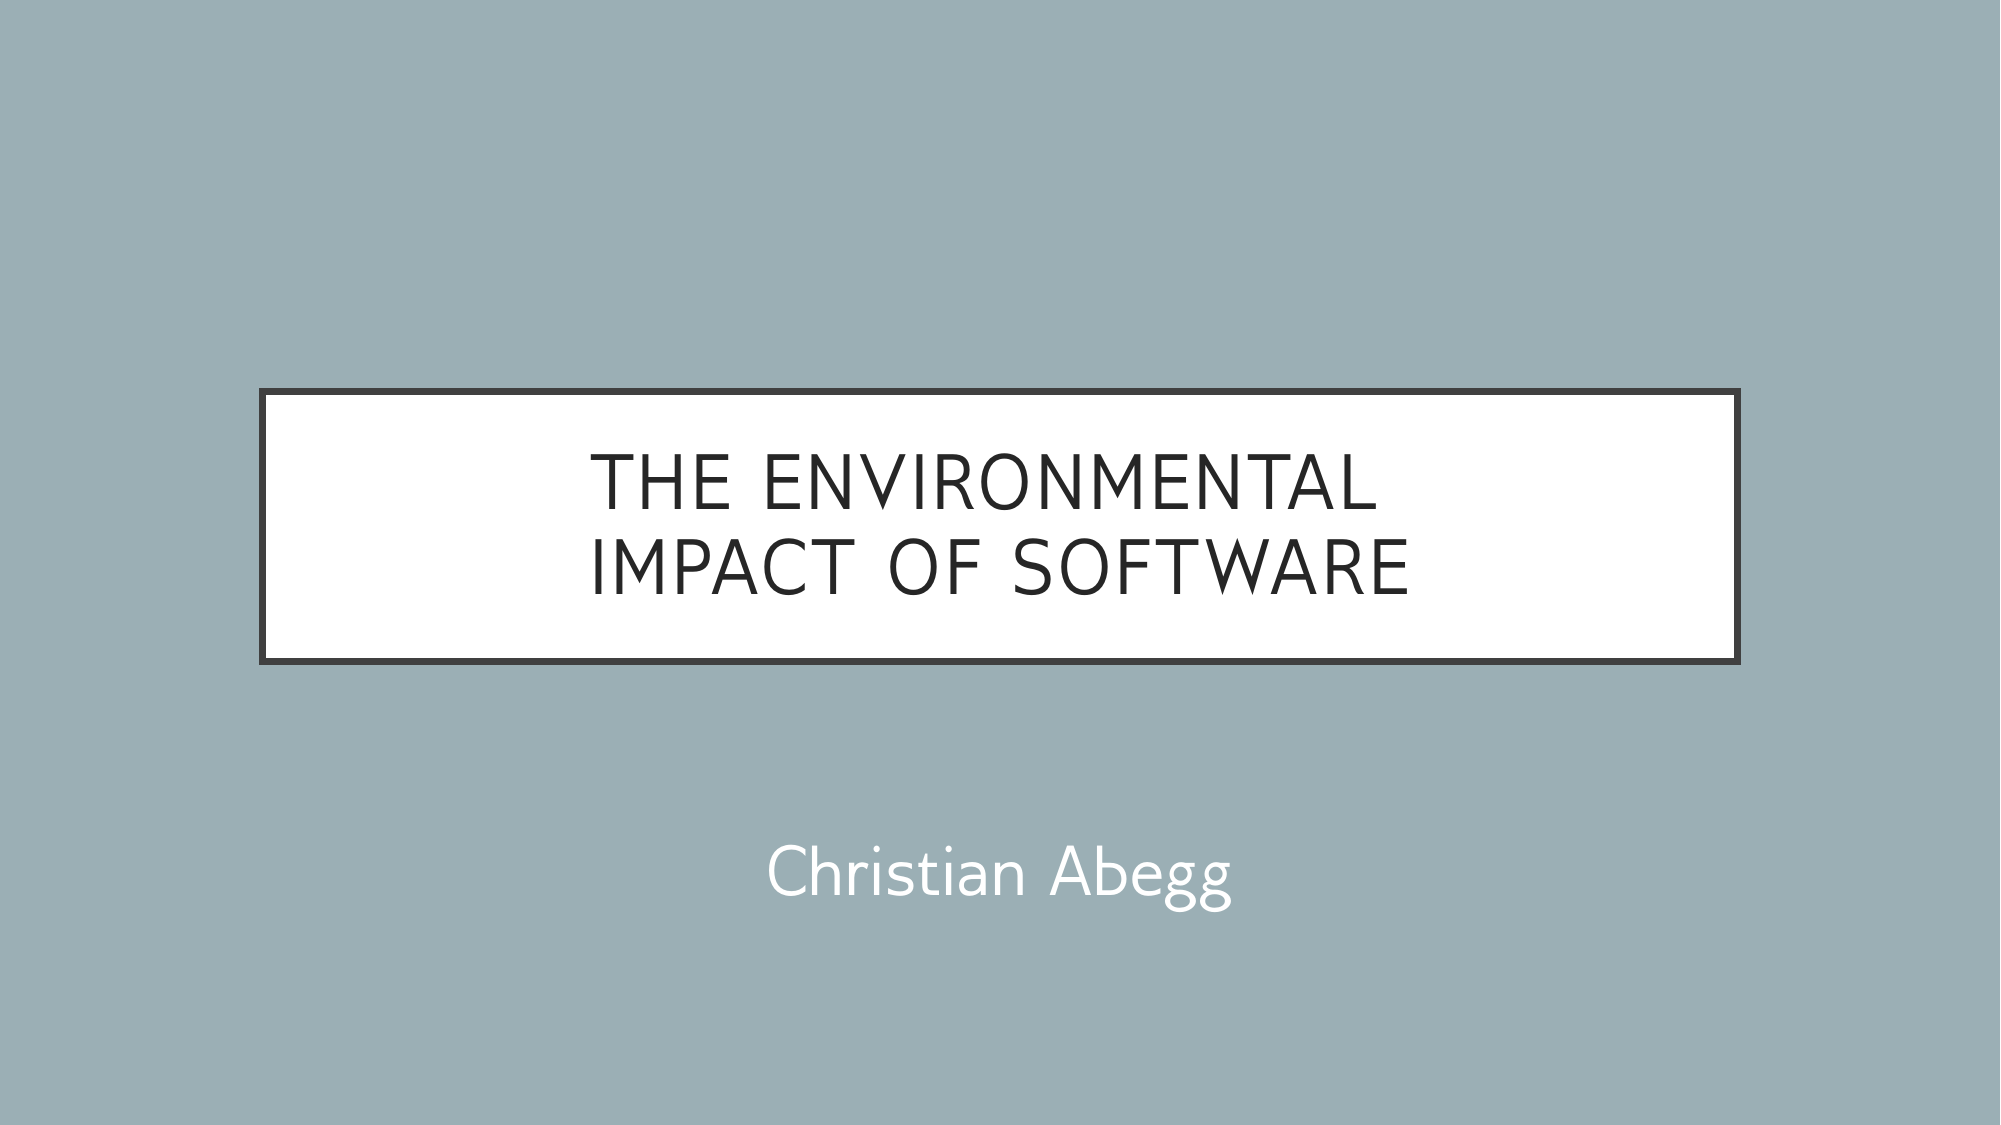

# The Environmental Impact Of Software

Christian Abegg